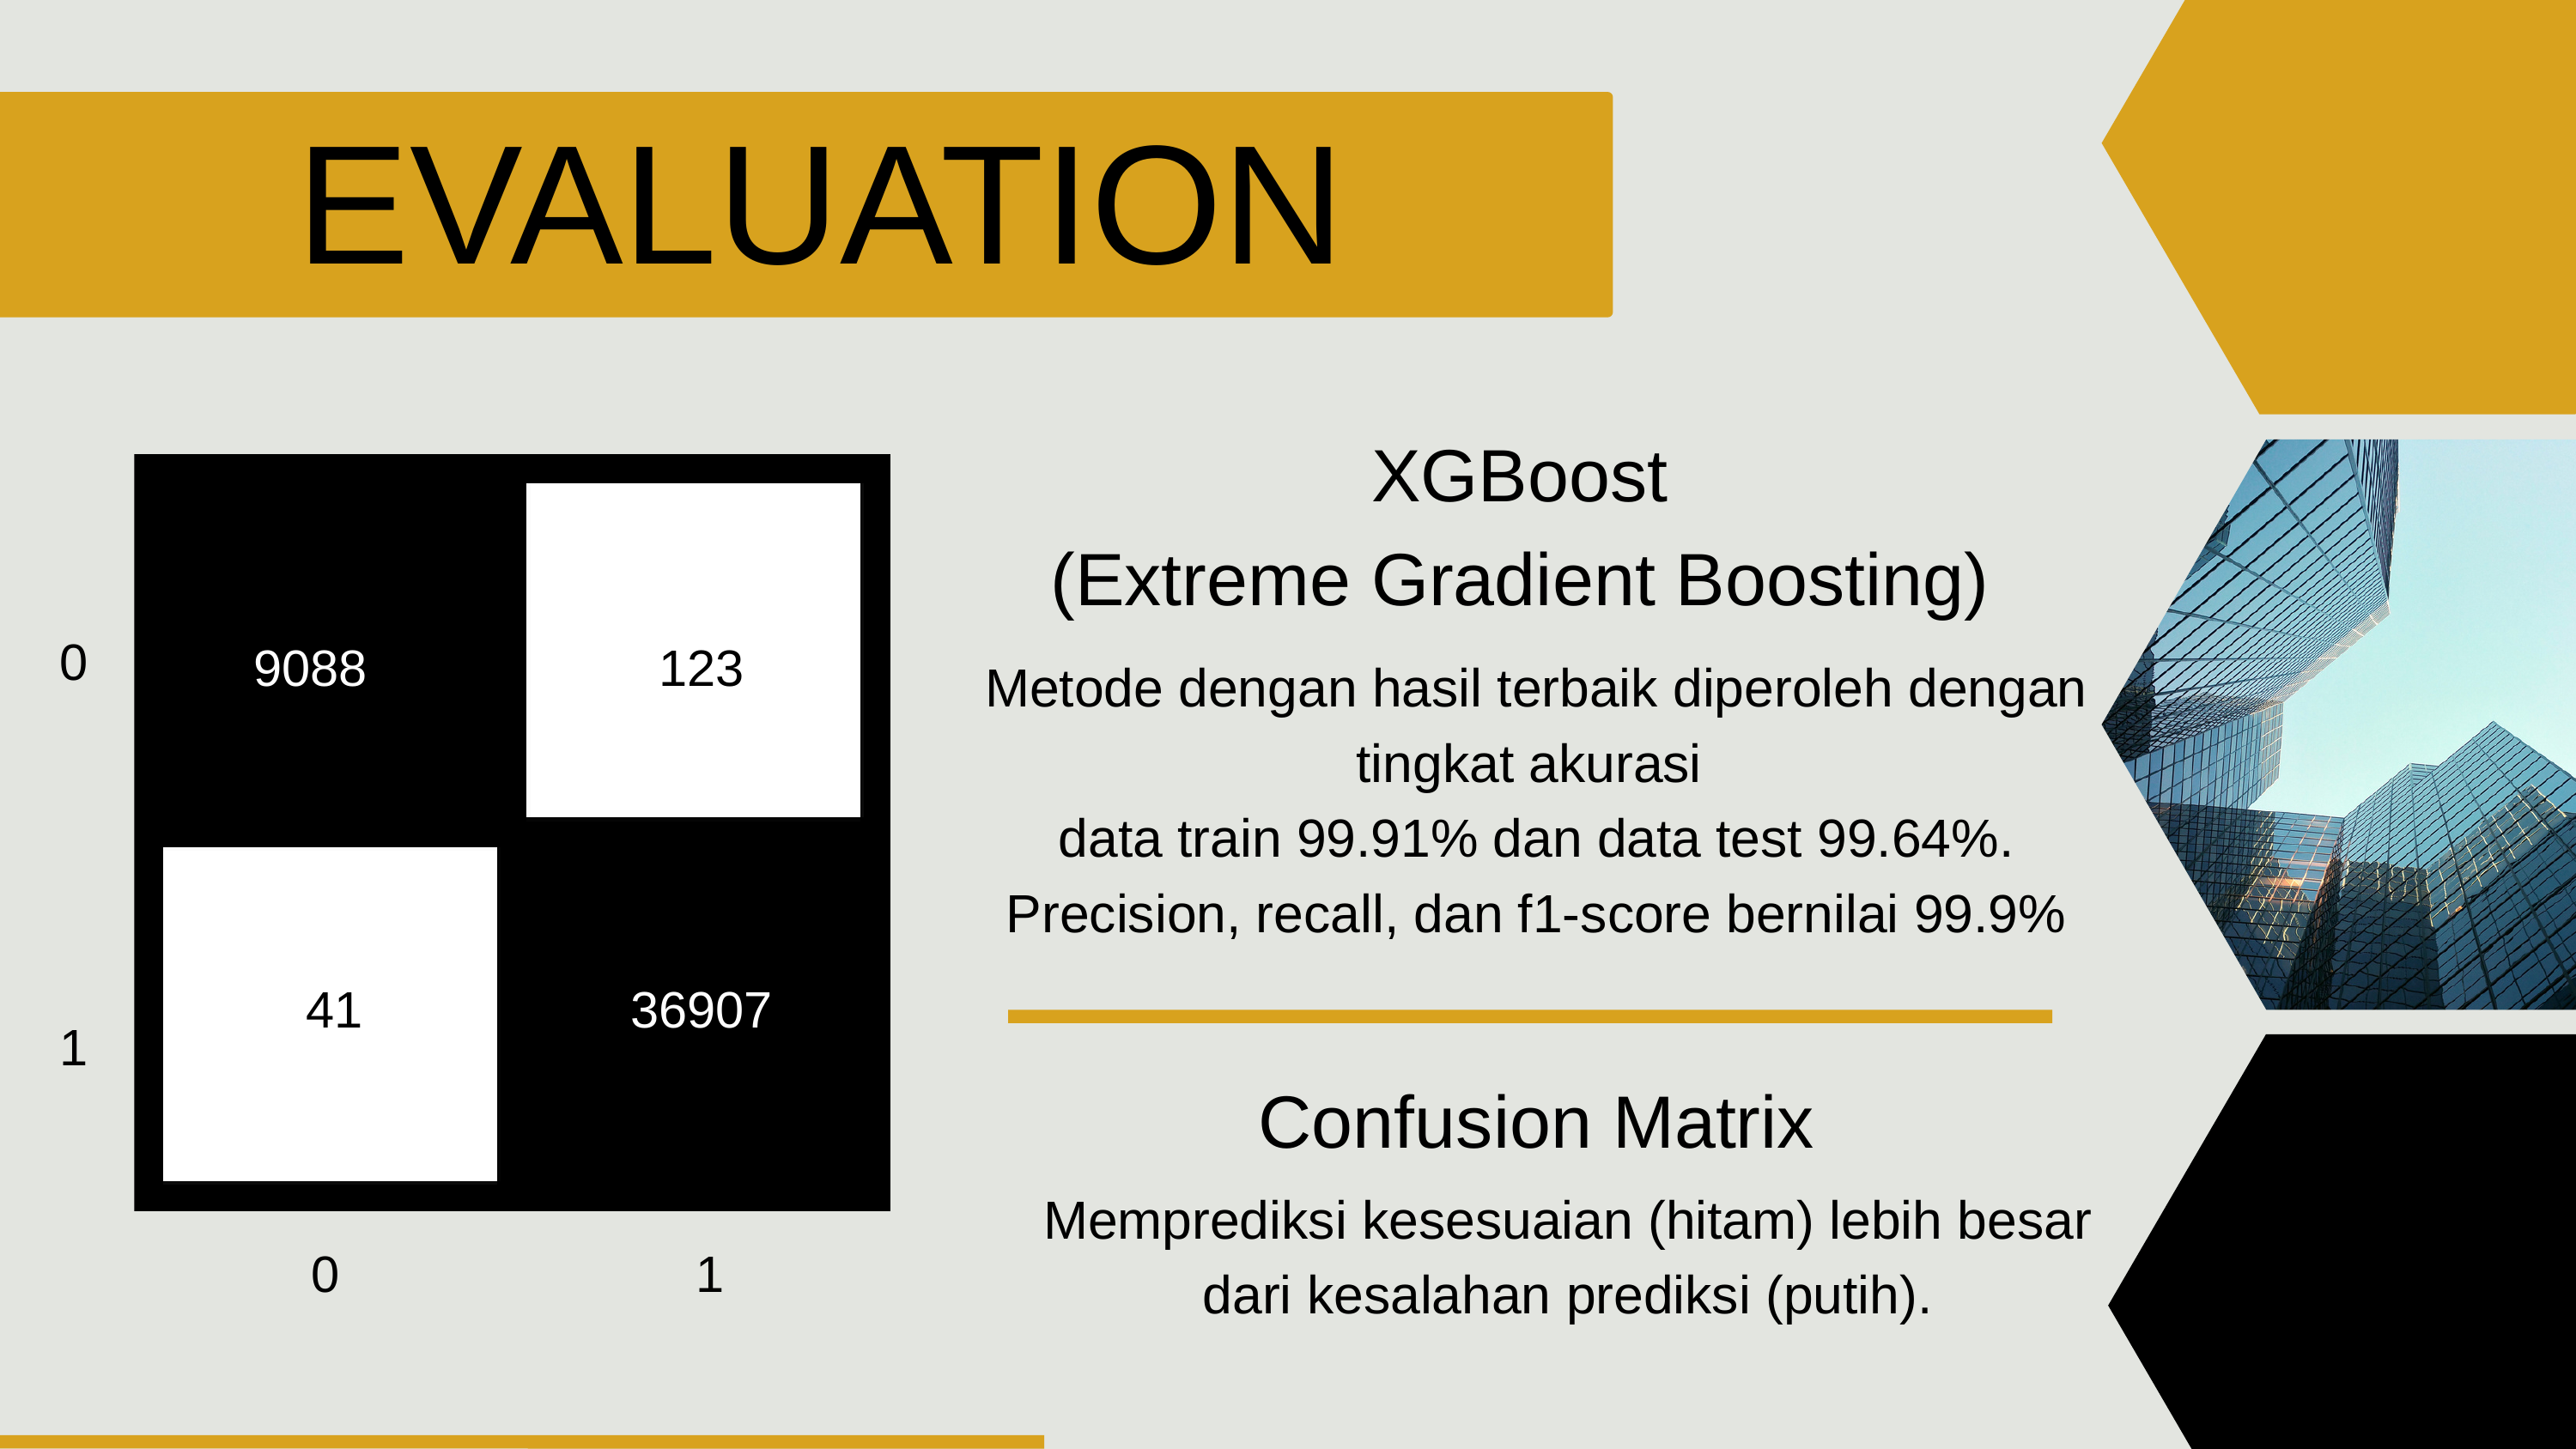

EVALUATION
XGBoost
(Extreme Gradient Boosting)

0
9088
123
41
36907
1
0
1
Metode dengan hasil terbaik diperoleh dengan tingkat akurasi
data train 99.91% dan data test 99.64%. Precision, recall, dan f1-score bernilai 99.9%

Confusion Matrix
Memprediksi kesesuaian (hitam) lebih besar dari kesalahan prediksi (putih).